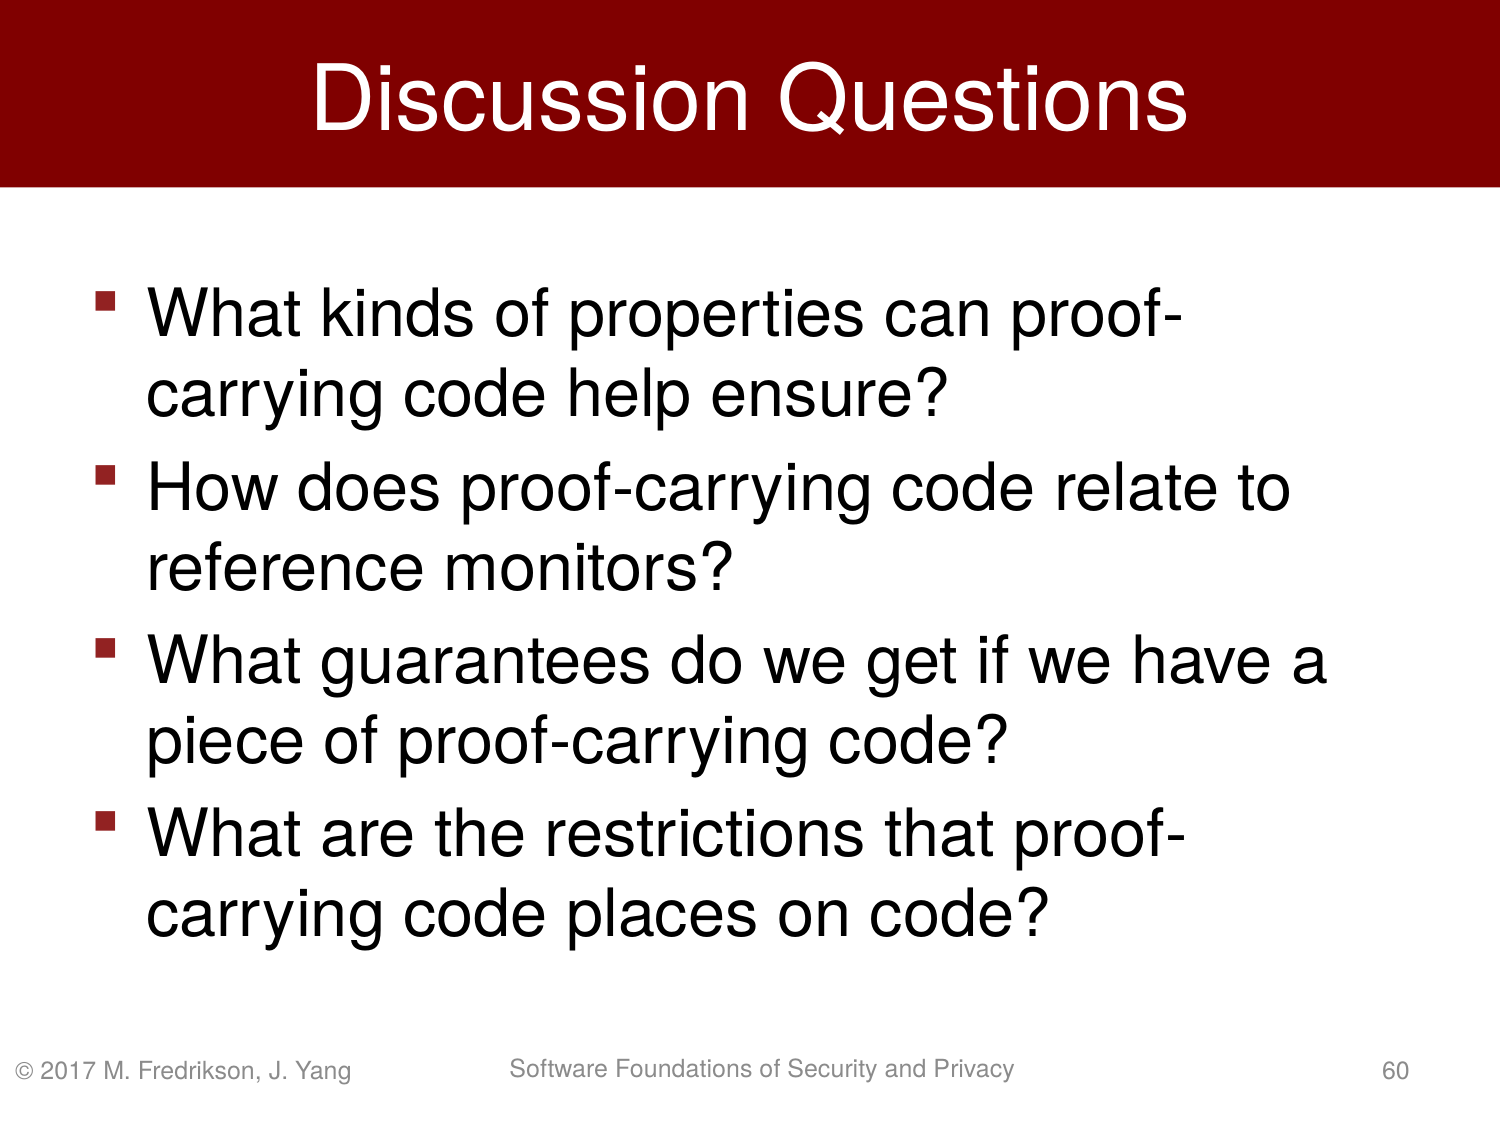

# Discussion Questions
What kinds of properties can proof-carrying code help ensure?
How does proof-carrying code relate to reference monitors?
What guarantees do we get if we have a piece of proof-carrying code?
What are the restrictions that proof-carrying code places on code?
© 2017 M. Fredrikson, J. Yang
60